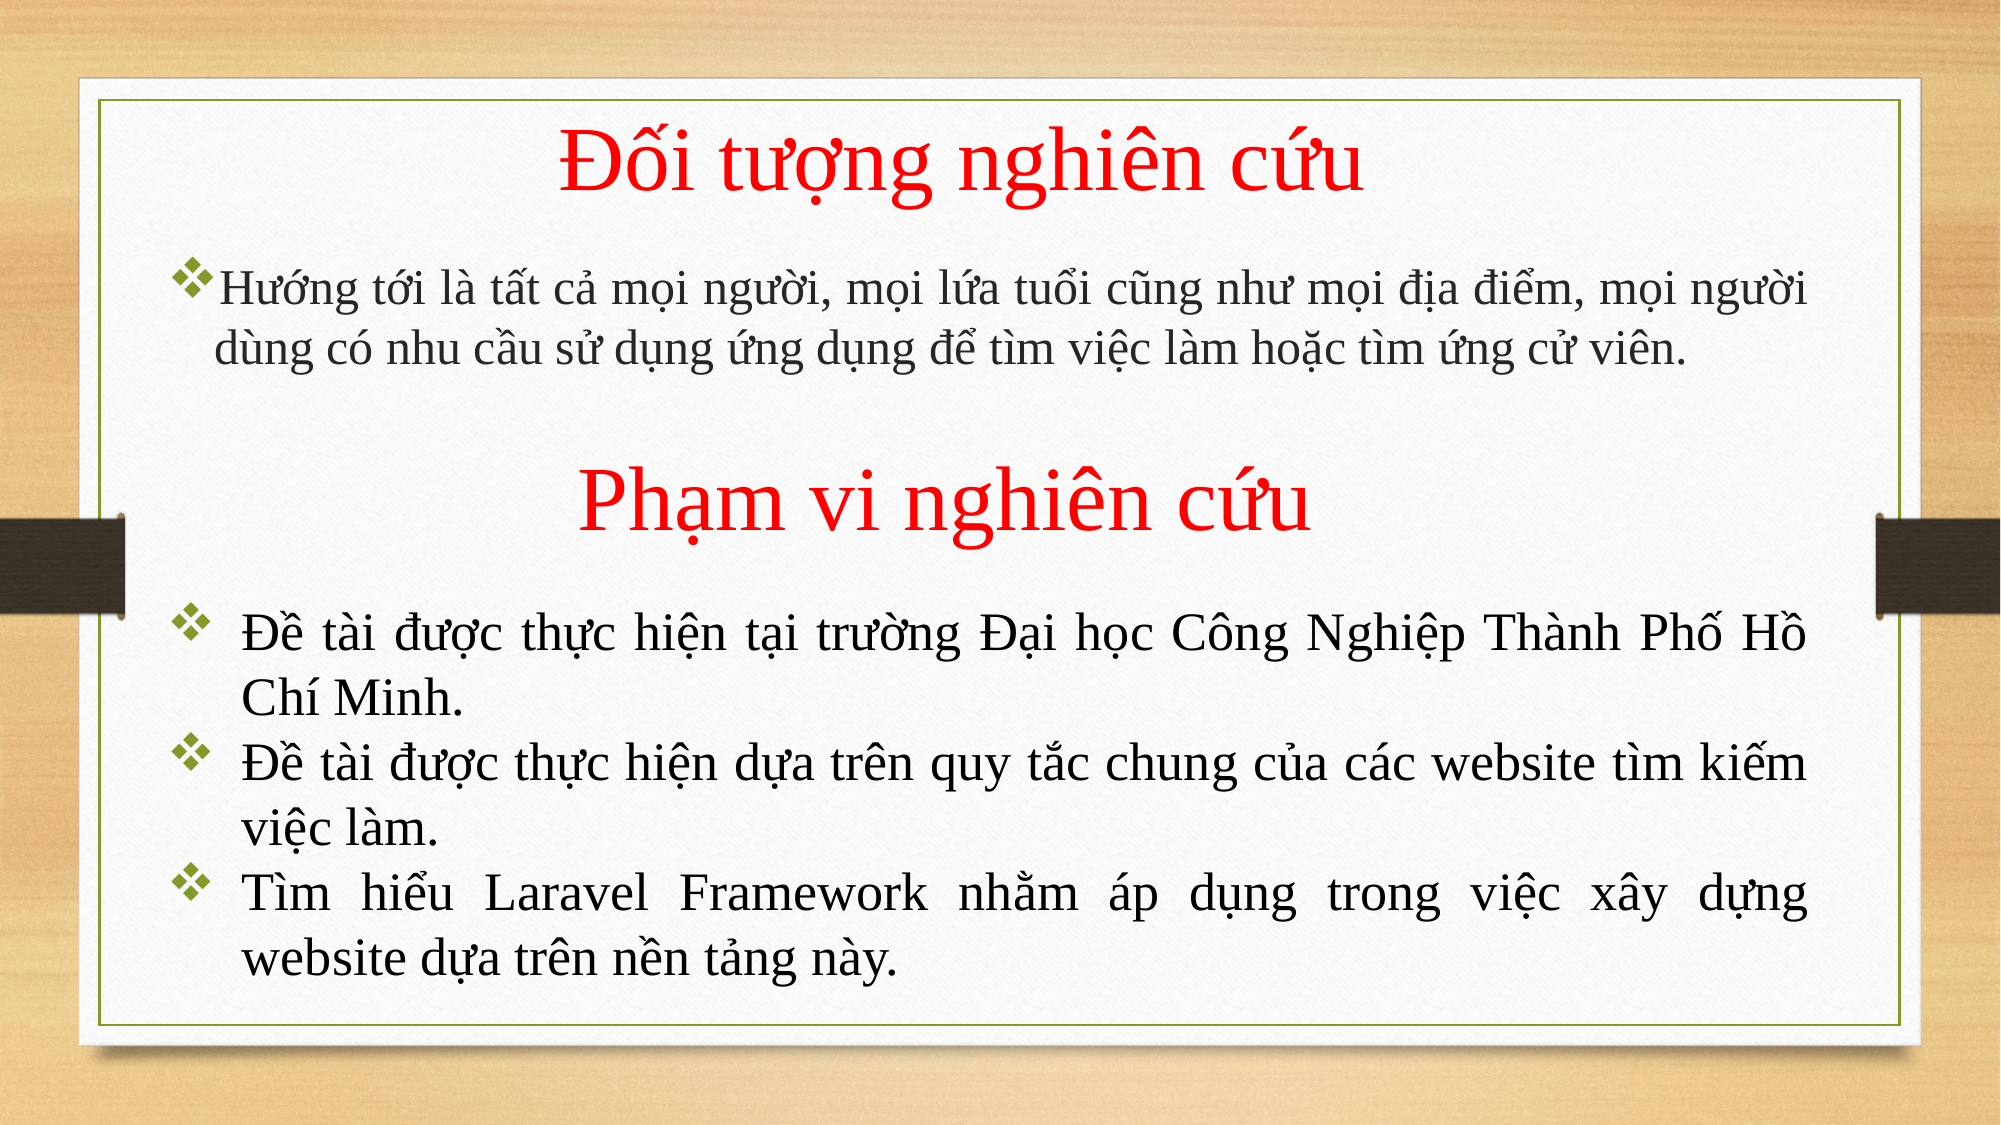

Đối tượng nghiên cứu
Hướng tới là tất cả mọi người, mọi lứa tuổi cũng như mọi địa điểm, mọi người dùng có nhu cầu sử dụng ứng dụng để tìm việc làm hoặc tìm ứng cử viên.
Phạm vi nghiên cứu
Đề tài được thực hiện tại trường Đại học Công Nghiệp Thành Phố Hồ Chí Minh.
Đề tài được thực hiện dựa trên quy tắc chung của các website tìm kiếm việc làm.
Tìm hiểu Laravel Framework nhằm áp dụng trong việc xây dựng website dựa trên nền tảng này.